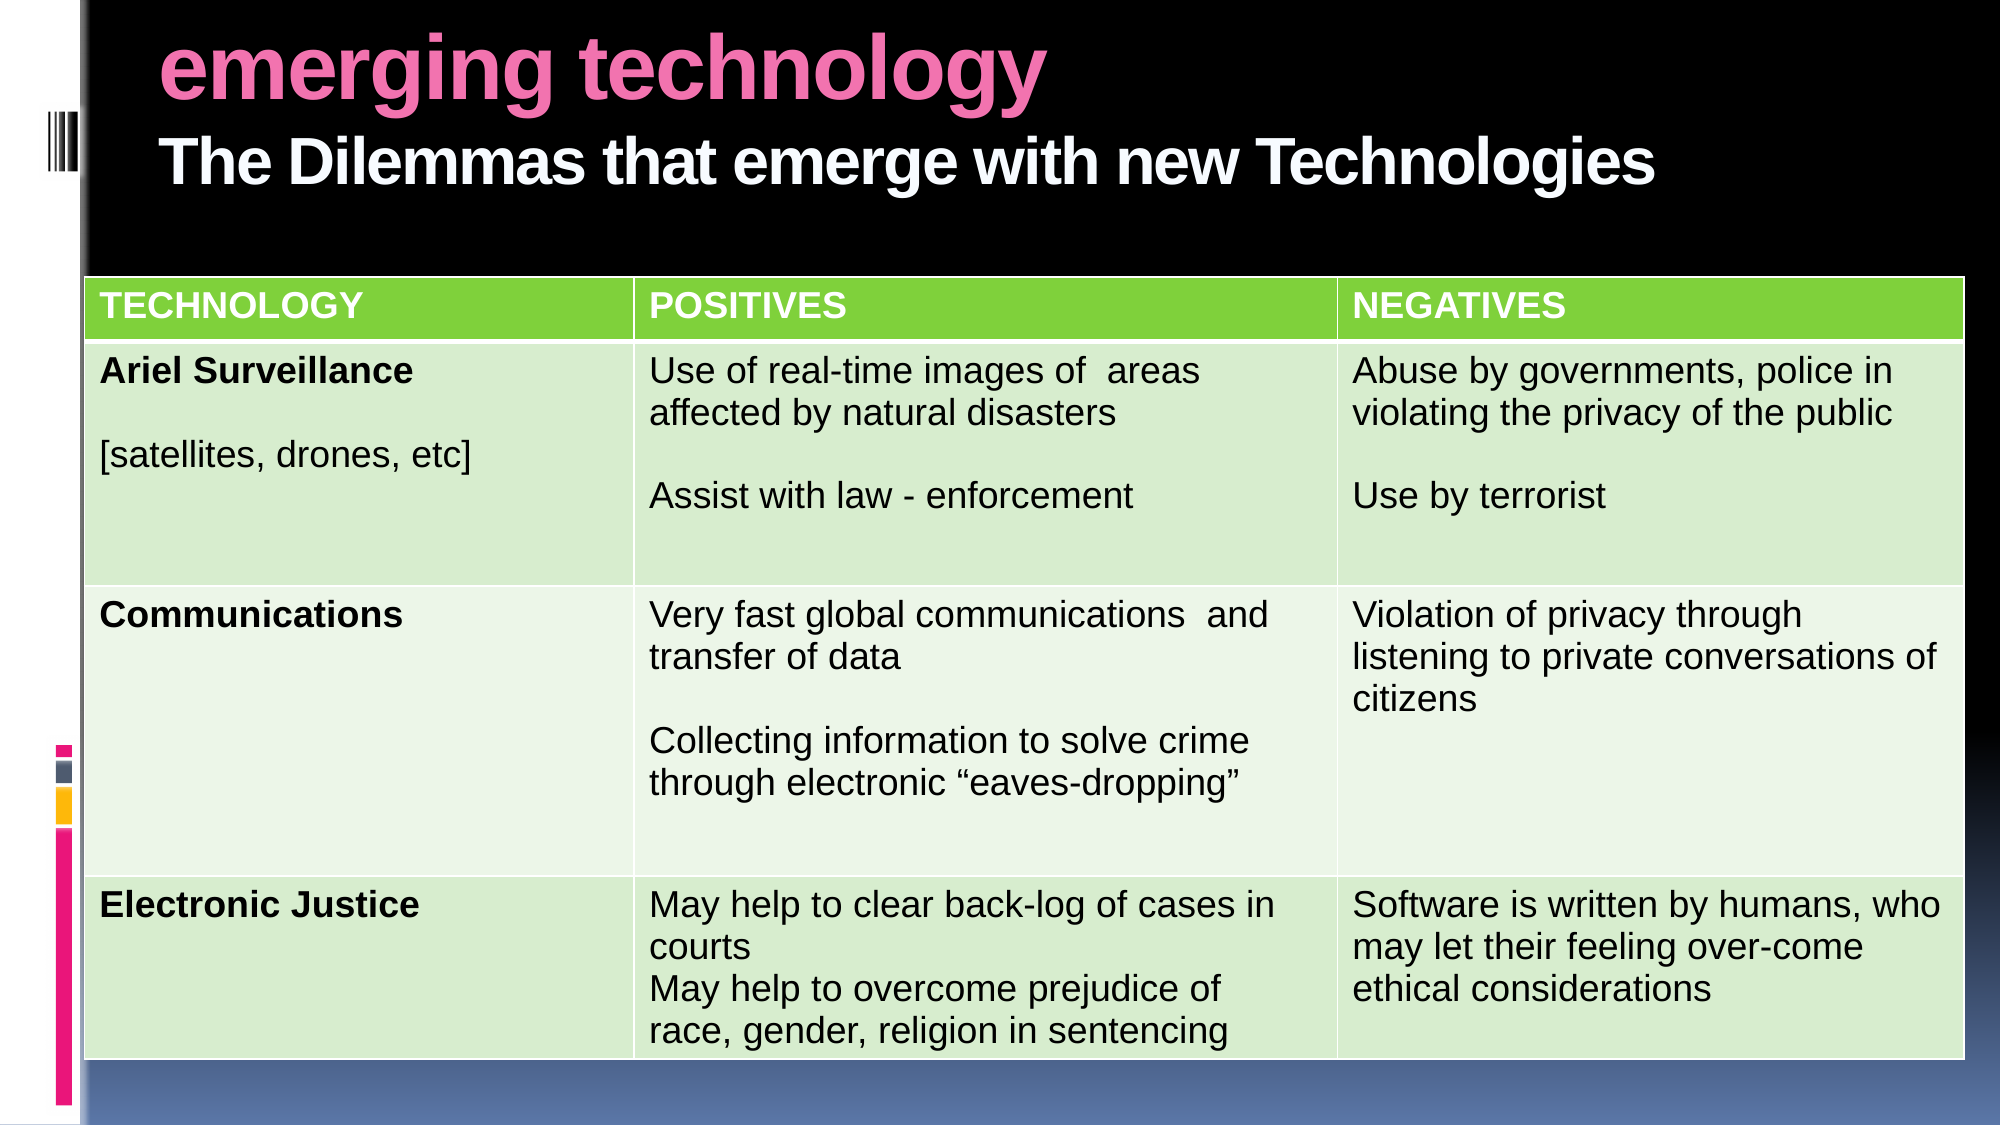

# emerging technology The Dilemmas that emerge with new Technologies
| TECHNOLOGY | POSITIVES | NEGATIVES |
| --- | --- | --- |
| Ariel Surveillance [satellites, drones, etc] | Use of real-time images of areas affected by natural disasters Assist with law - enforcement | Abuse by governments, police in violating the privacy of the public Use by terrorist |
| Communications | Very fast global communications and transfer of data Collecting information to solve crime through electronic “eaves-dropping” | Violation of privacy through listening to private conversations of citizens |
| Electronic Justice | May help to clear back-log of cases in courts May help to overcome prejudice of race, gender, religion in sentencing | Software is written by humans, who may let their feeling over-come ethical considerations |